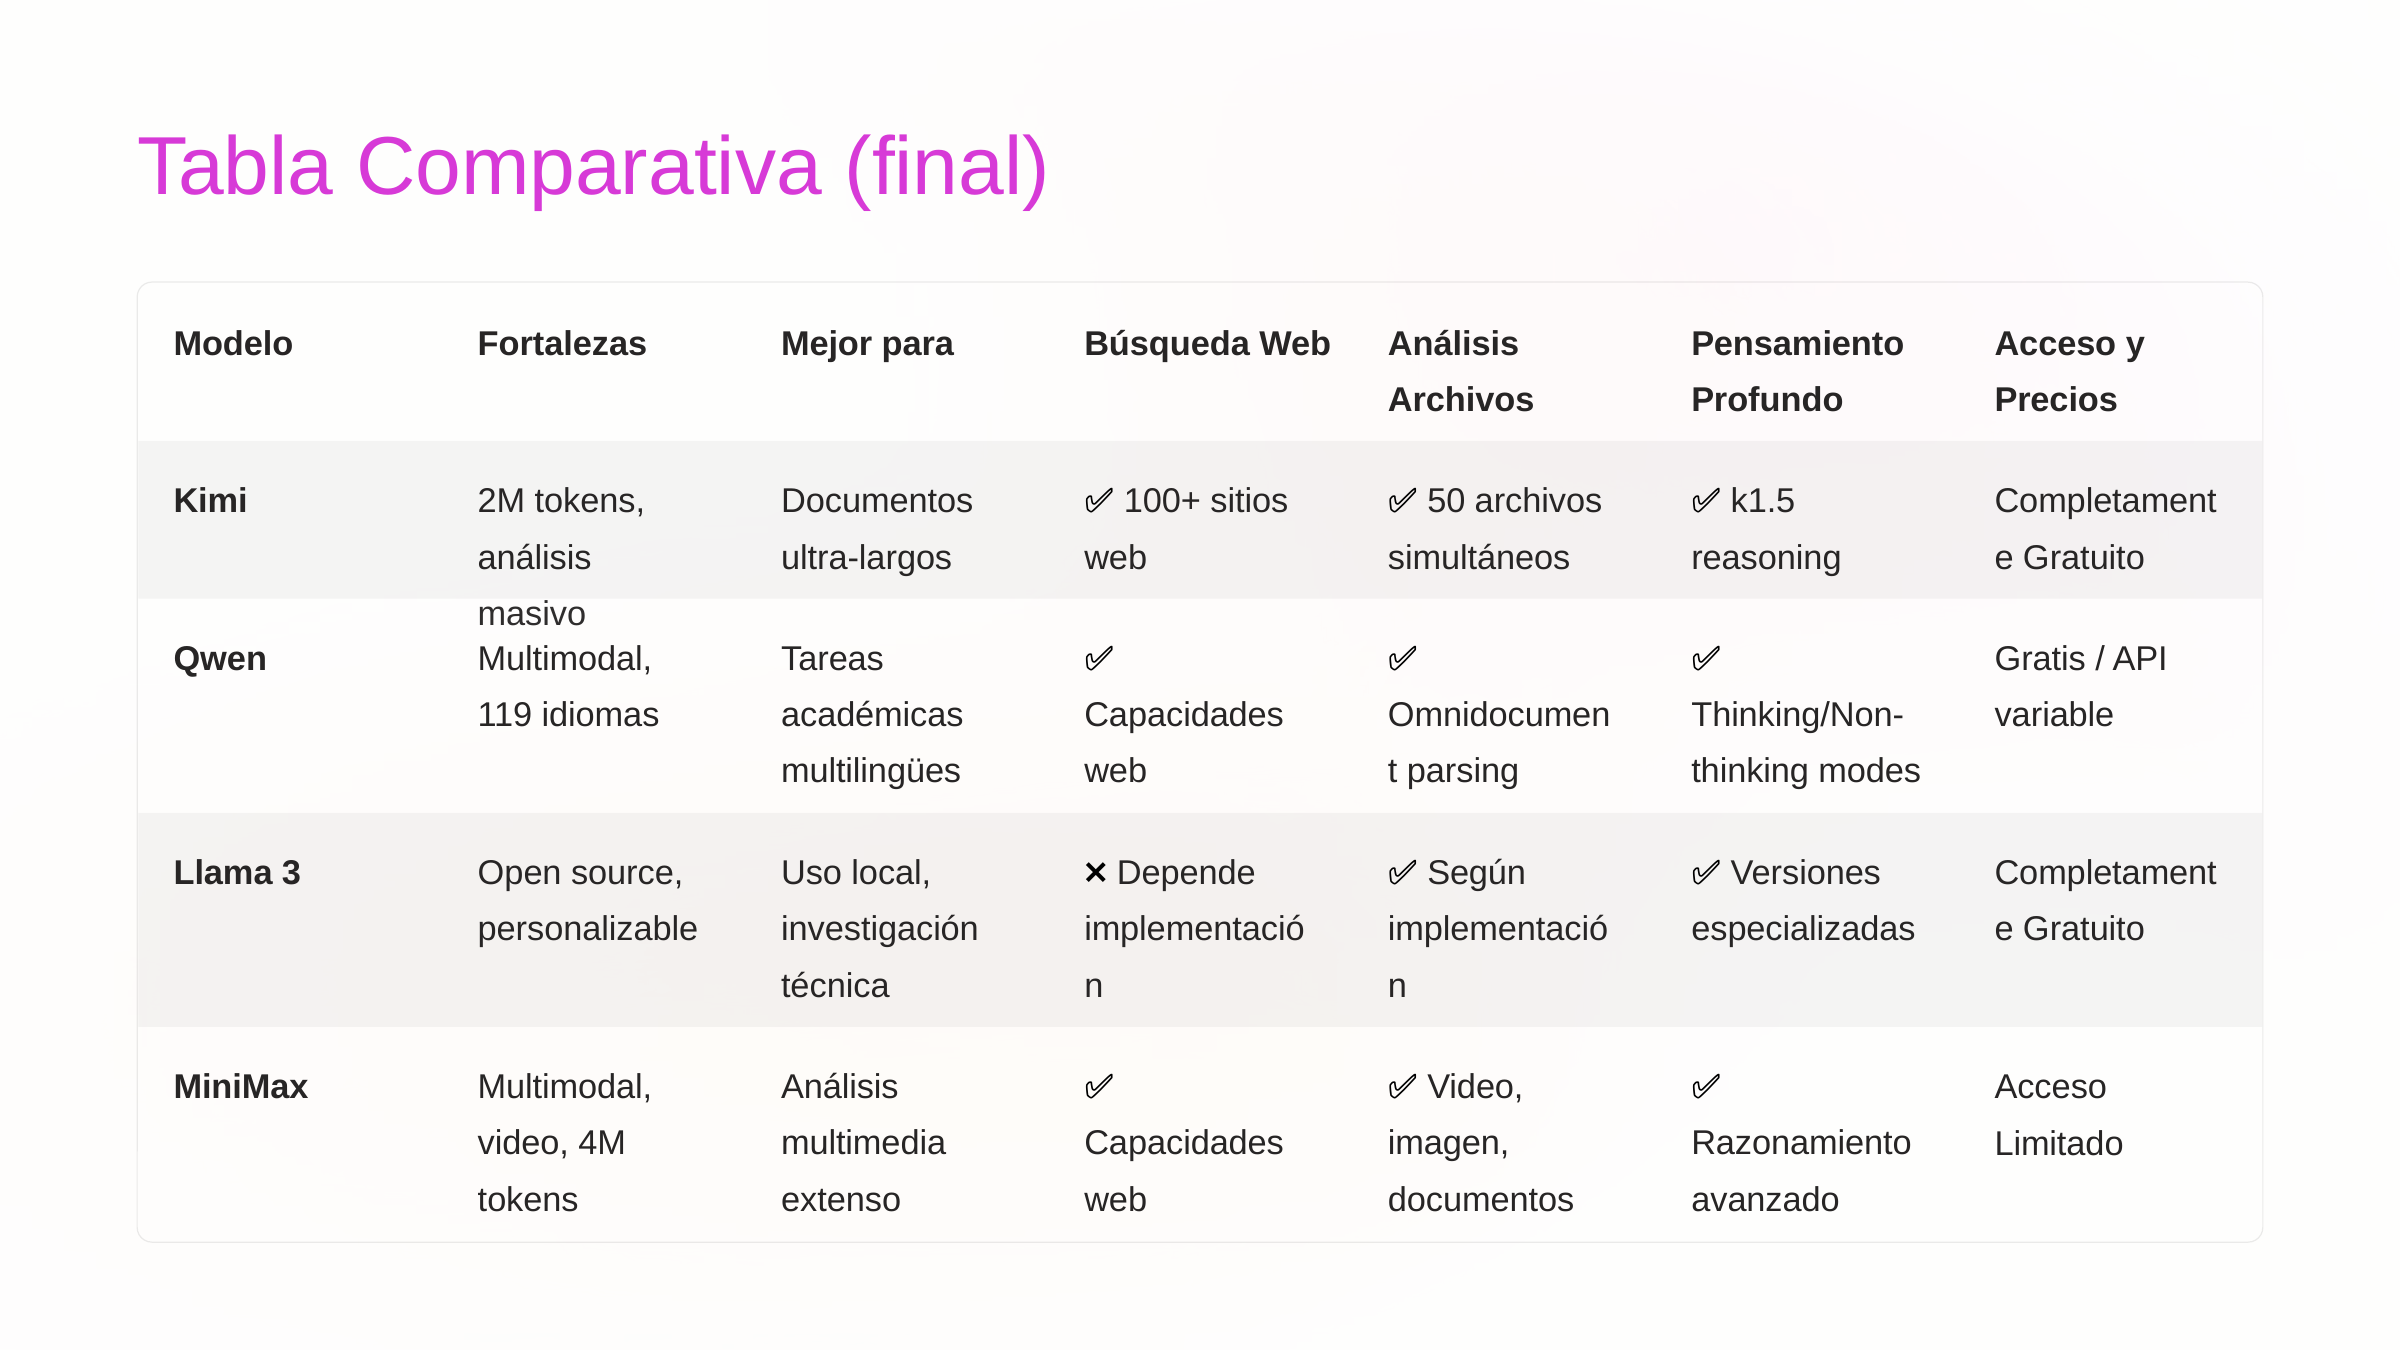

Tabla Comparativa (final)

Modelo
Fortalezas
Mejor para
Búsqueda Web
Análisis Archivos
Pensamiento Profundo
Acceso y Precios

Kimi
2M tokens, análisis masivo
Documentos ultra-largos
✅ 100+ sitios web
✅ 50 archivos simultáneos
✅ k1.5 reasoning
Completamente Gratuito

Qwen
Multimodal, 119 idiomas
Tareas académicas multilingües
✅ Capacidades web
✅ Omnidocument parsing
✅ Thinking/Non-thinking modes
Gratis / API variable

Llama 3
Open source, personalizable
Uso local, investigación técnica
❌ Depende implementación
✅ Según implementación
✅ Versiones especializadas
Completamente Gratuito

MiniMax
Multimodal, video, 4M tokens
Análisis multimedia extenso
✅ Capacidades web
✅ Video, imagen, documentos
✅ Razonamiento avanzado
Acceso Limitado